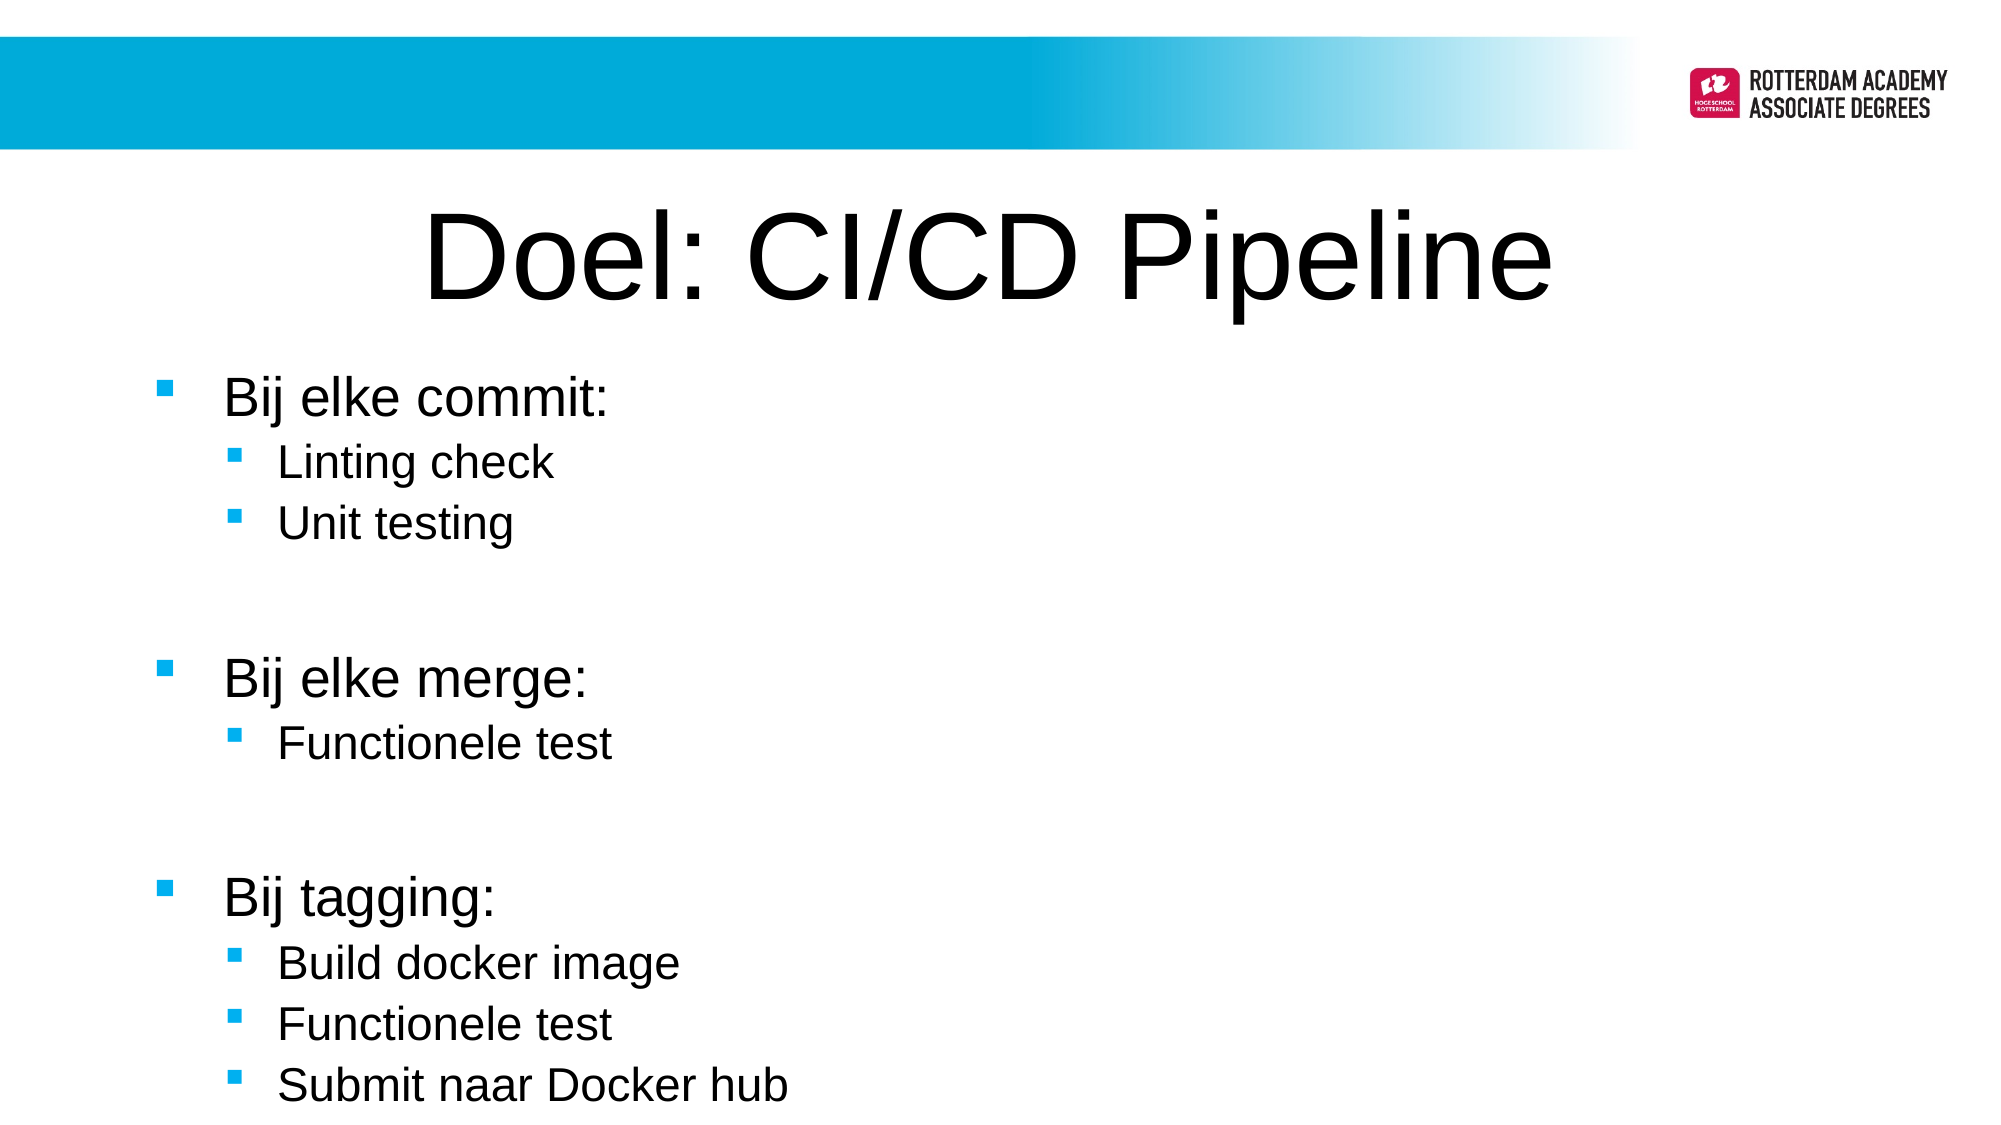

Doel: CI/CD Pipeline
Bij elke commit:
Linting check
Unit testing

Bij elke merge:
Functionele test

Bij tagging:
Build docker image
Functionele test
Submit naar Docker hub

Periode 1
Periode 1